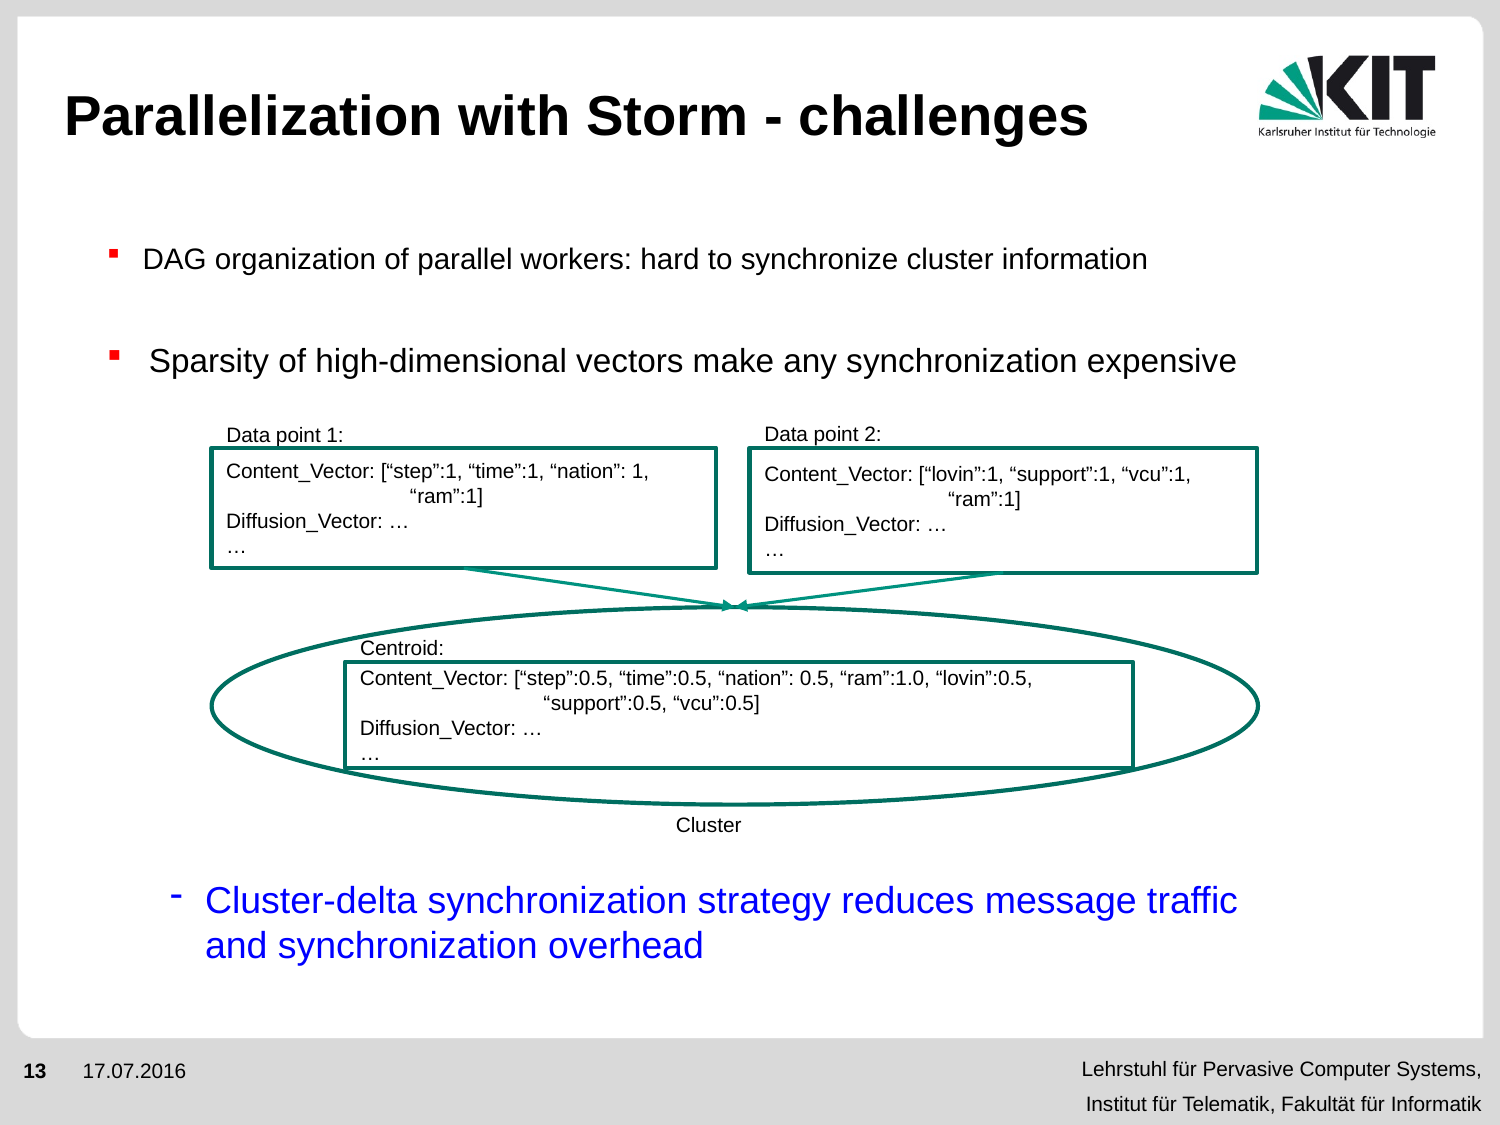

# Parallelization with Storm - challenges
DAG organization of parallel workers: hard to synchronize cluster information
Sparsity of high-dimensional vectors make any synchronization expensive
Data point 2:
Data point 1:
Content_Vector: [“lovin”:1, “support”:1, “vcu”:1,
                                “ram”:1]
Diffusion_Vector: …
…
Content_Vector: [“step”:1, “time”:1, “nation”: 1,
                                “ram”:1]
Diffusion_Vector: …
…

Centroid:
Content_Vector: [“step”:0.5, “time”:0.5, “nation”: 0.5, “ram”:1.0, “lovin”:0.5,
                                “support”:0.5, “vcu”:0.5]
Diffusion_Vector: …
…
Cluster
Cluster-delta synchronization strategy reduces message traffic and synchronization overhead